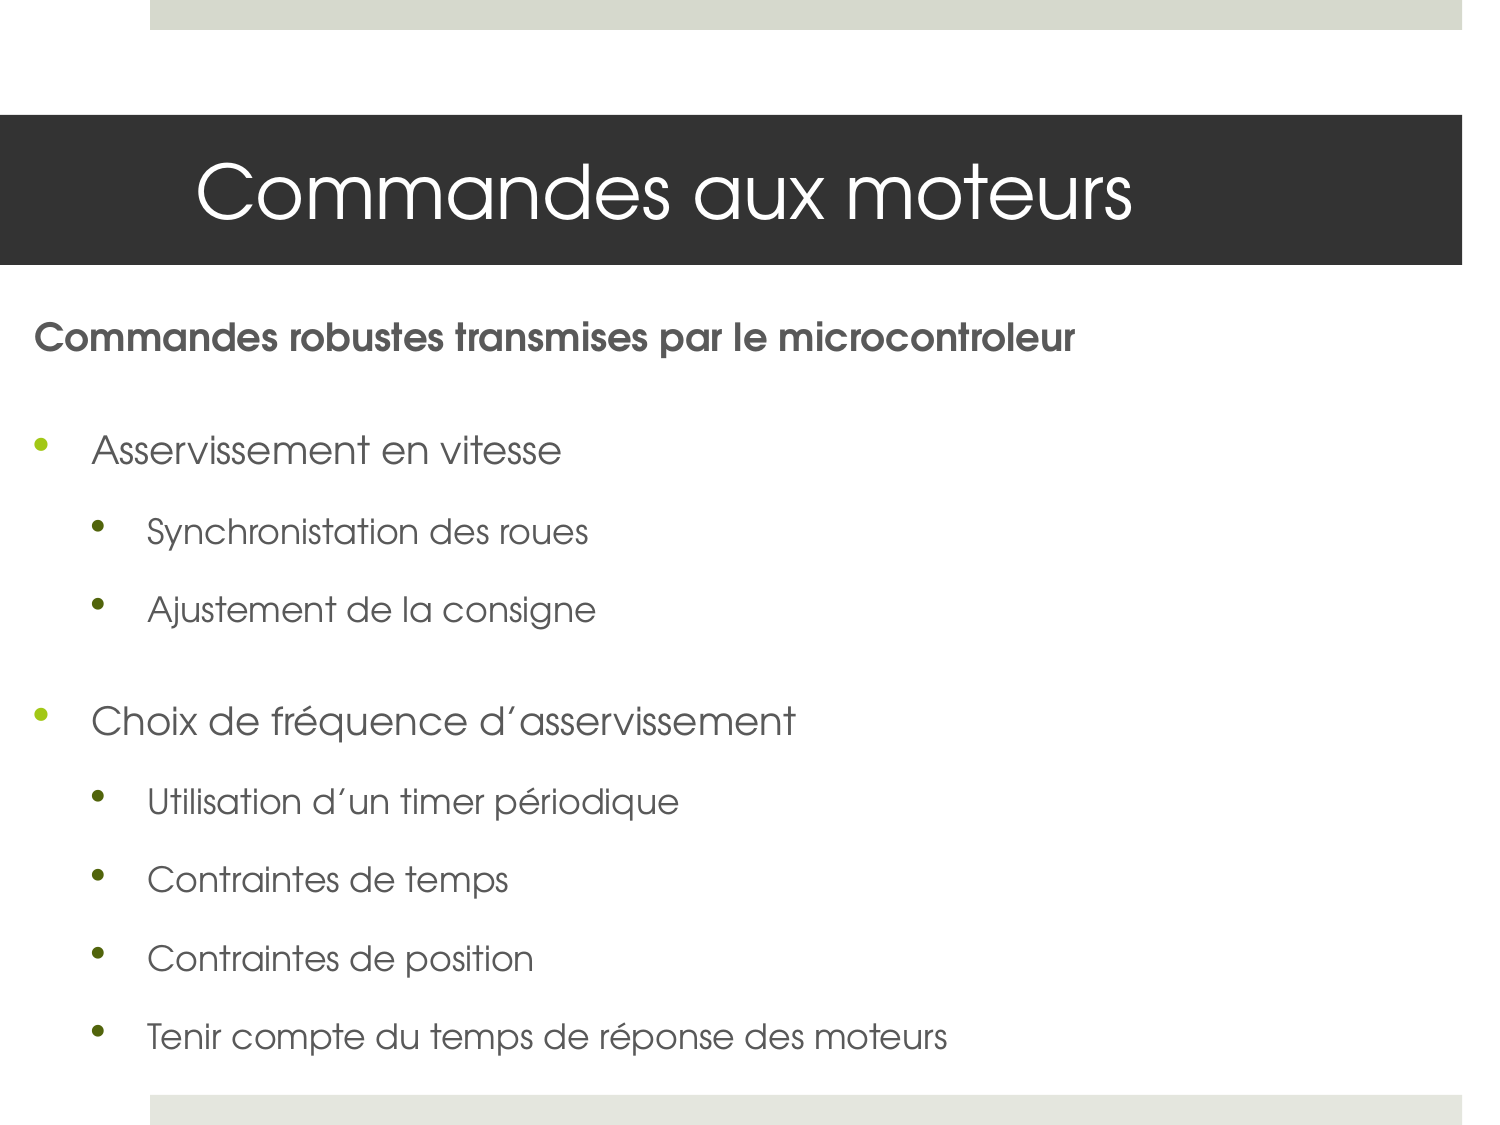

# Commandes aux moteurs
Commandes robustes transmises par le microcontroleur
Asservissement en vitesse
Synchronistation des roues
Ajustement de la consigne
Choix de fréquence d’asservissement
Utilisation d’un timer périodique
Contraintes de temps
Contraintes de position
Tenir compte du temps de réponse des moteurs